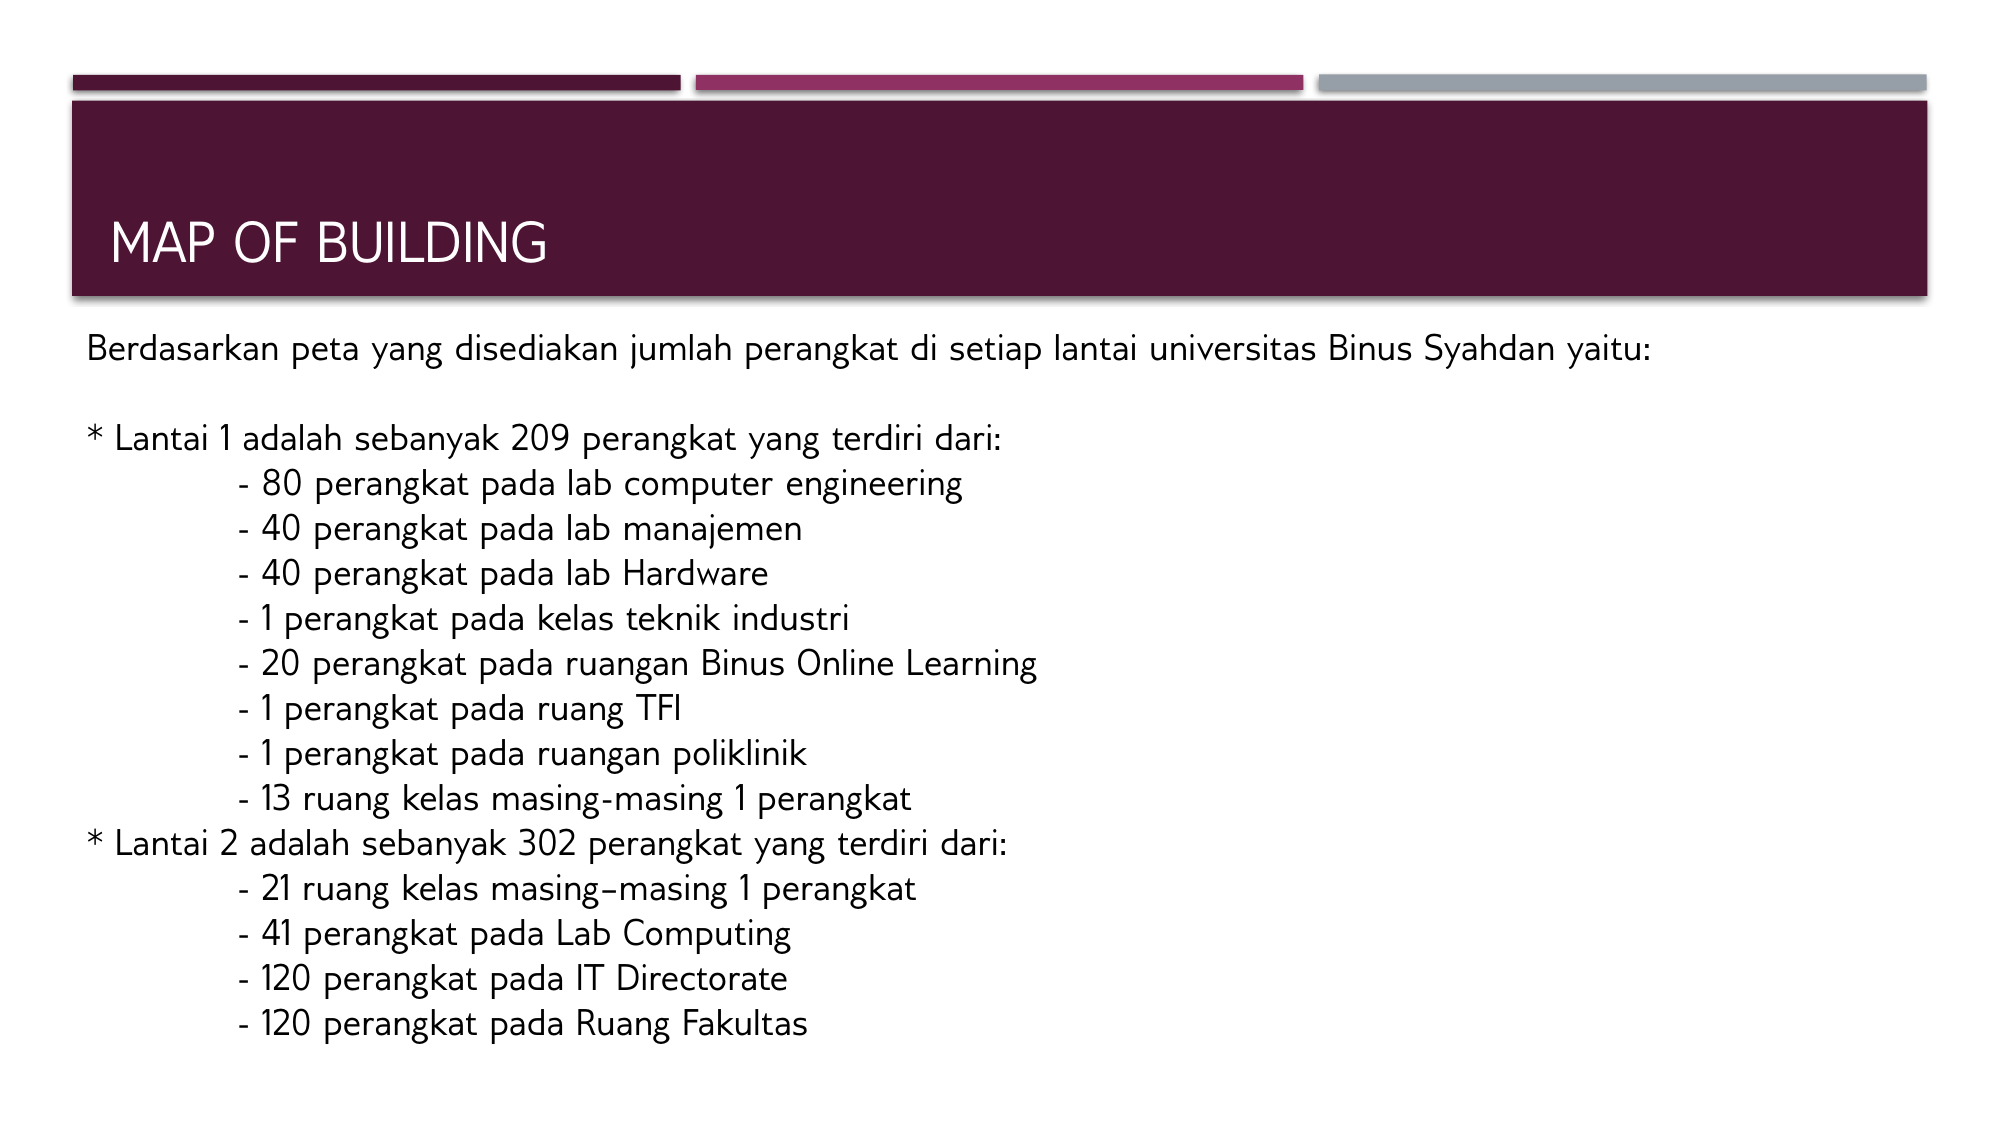

# Map of building
Berdasarkan peta yang disediakan jumlah perangkat di setiap lantai universitas Binus Syahdan yaitu:

* Lantai 1 adalah sebanyak 209 perangkat yang terdiri dari:
	- 80 perangkat pada lab computer engineering
	- 40 perangkat pada lab manajemen
	- 40 perangkat pada lab Hardware
	- 1 perangkat pada kelas teknik industri
	- 20 perangkat pada ruangan Binus Online Learning
	- 1 perangkat pada ruang TFI
	- 1 perangkat pada ruangan poliklinik
	- 13 ruang kelas masing-masing 1 perangkat
* Lantai 2 adalah sebanyak 302 perangkat yang terdiri dari:
	- 21 ruang kelas masing–masing 1 perangkat
	- 41 perangkat pada Lab Computing
	- 120 perangkat pada IT Directorate
	- 120 perangkat pada Ruang Fakultas